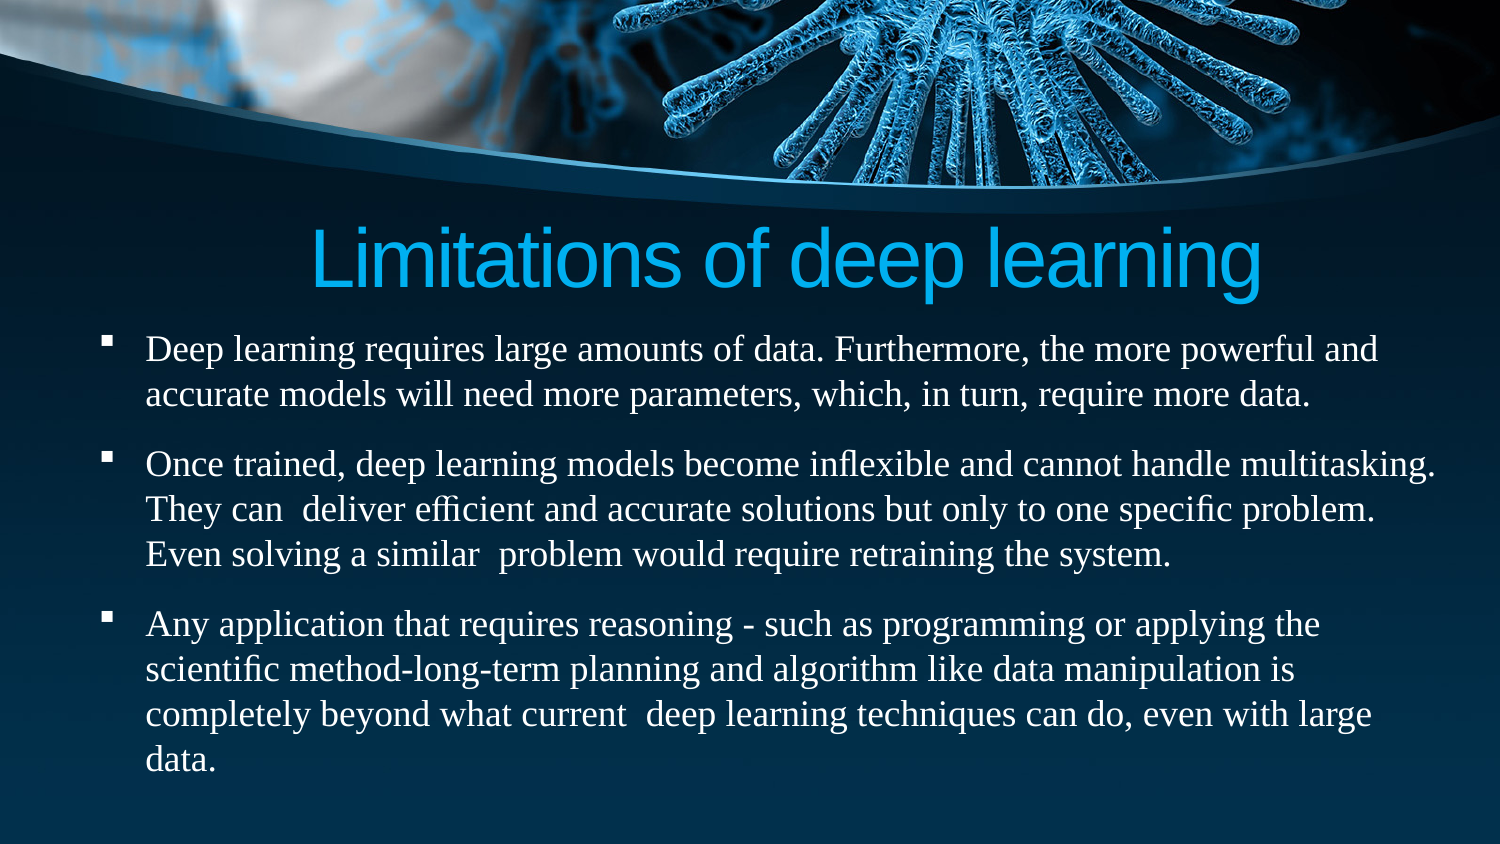

Limitations of deep learning
Deep learning requires large amounts of data. Furthermore, the more powerful and accurate models will need more parameters, which, in turn, require more data.
Once trained, deep learning models become inﬂexible and cannot handle multitasking. They can  deliver eﬃcient and accurate solutions but only to one speciﬁc problem. Even solving a similar  problem would require retraining the system.
Any application that requires reasoning - such as programming or applying the scientiﬁc method-long-term planning and algorithm like data manipulation is completely beyond what current  deep learning techniques can do, even with large data.